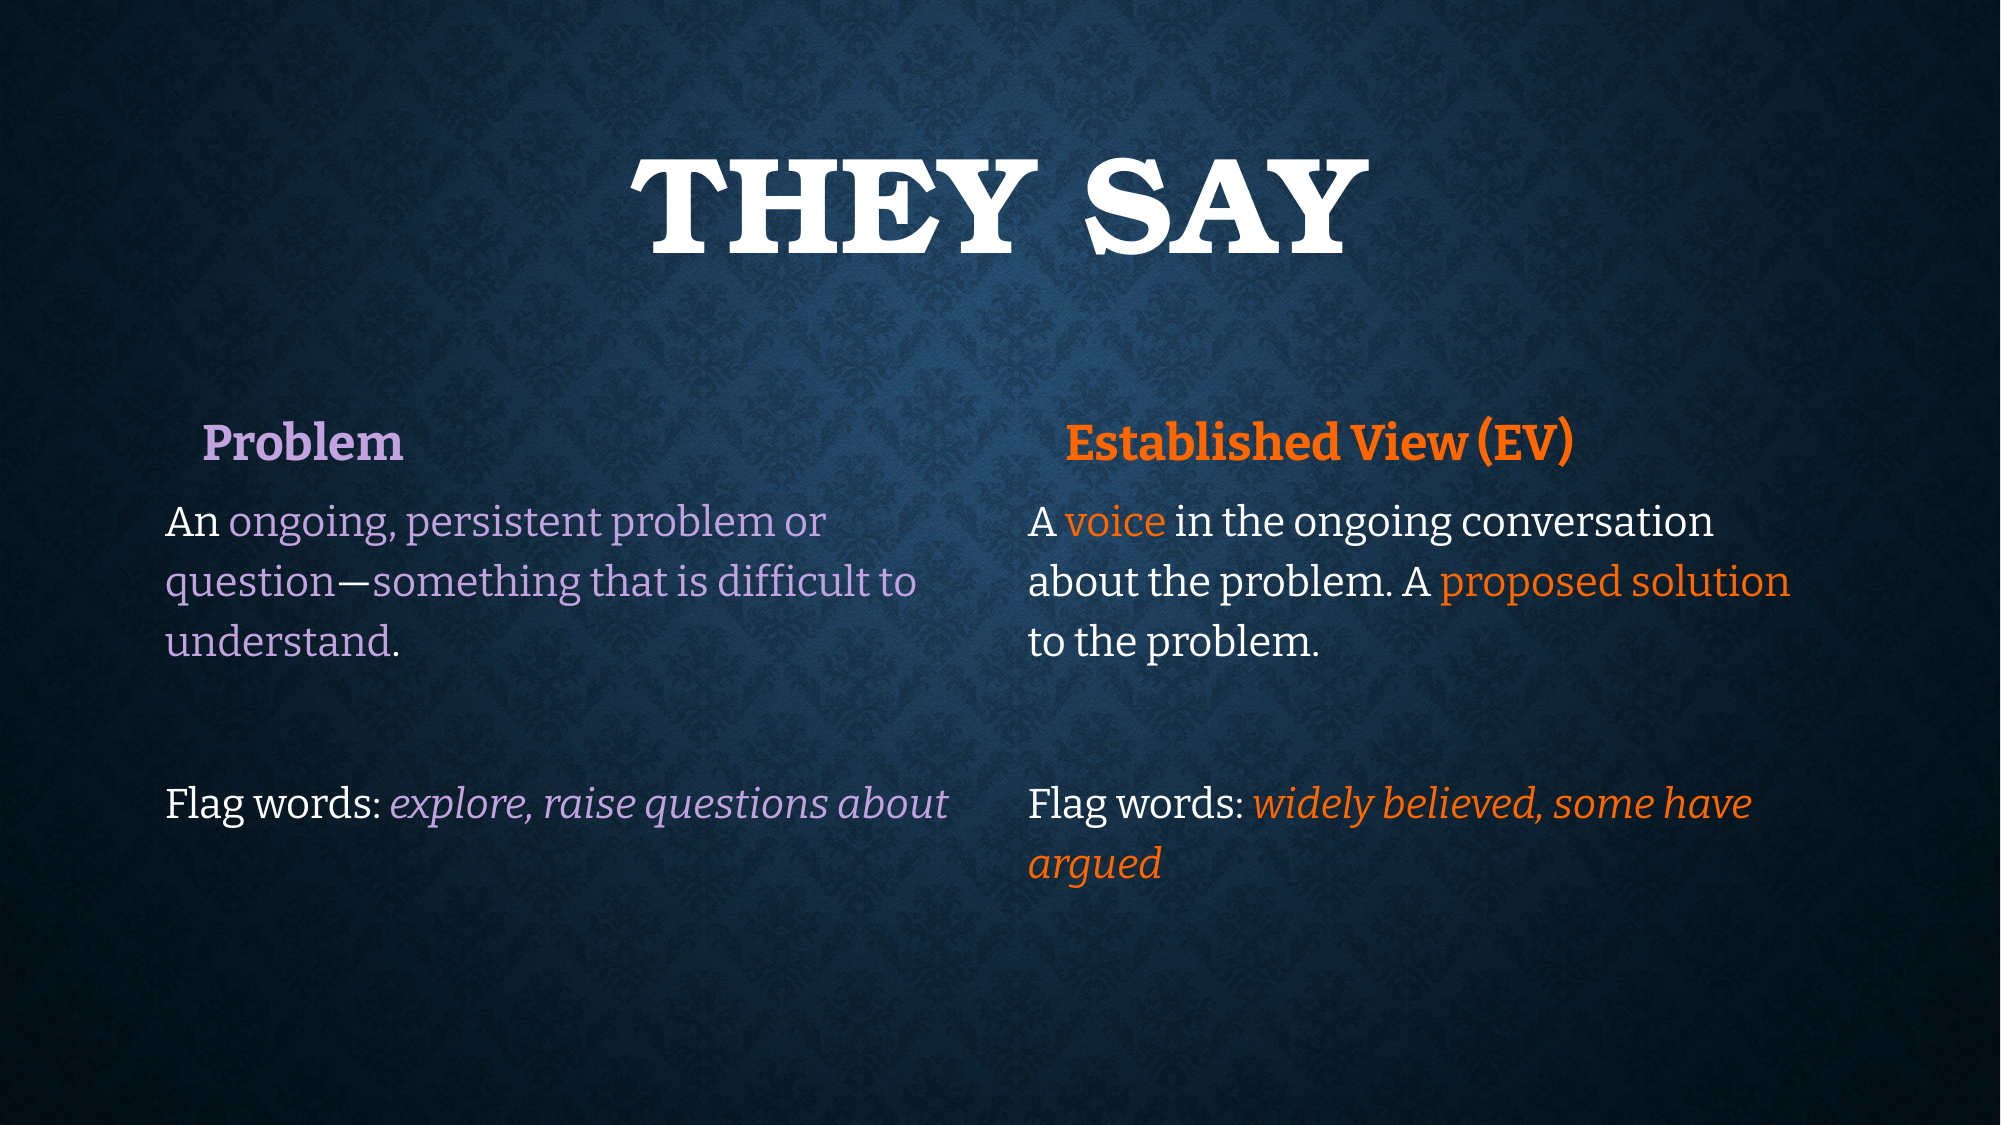

# They Say
Problem
Established View (EV)
An ongoing, persistent problem or question—something that is difficult to understand.

Flag words: explore, raise questions about
A voice in the ongoing conversation about the problem. A proposed solution to the problem.

Flag words: widely believed, some have argued